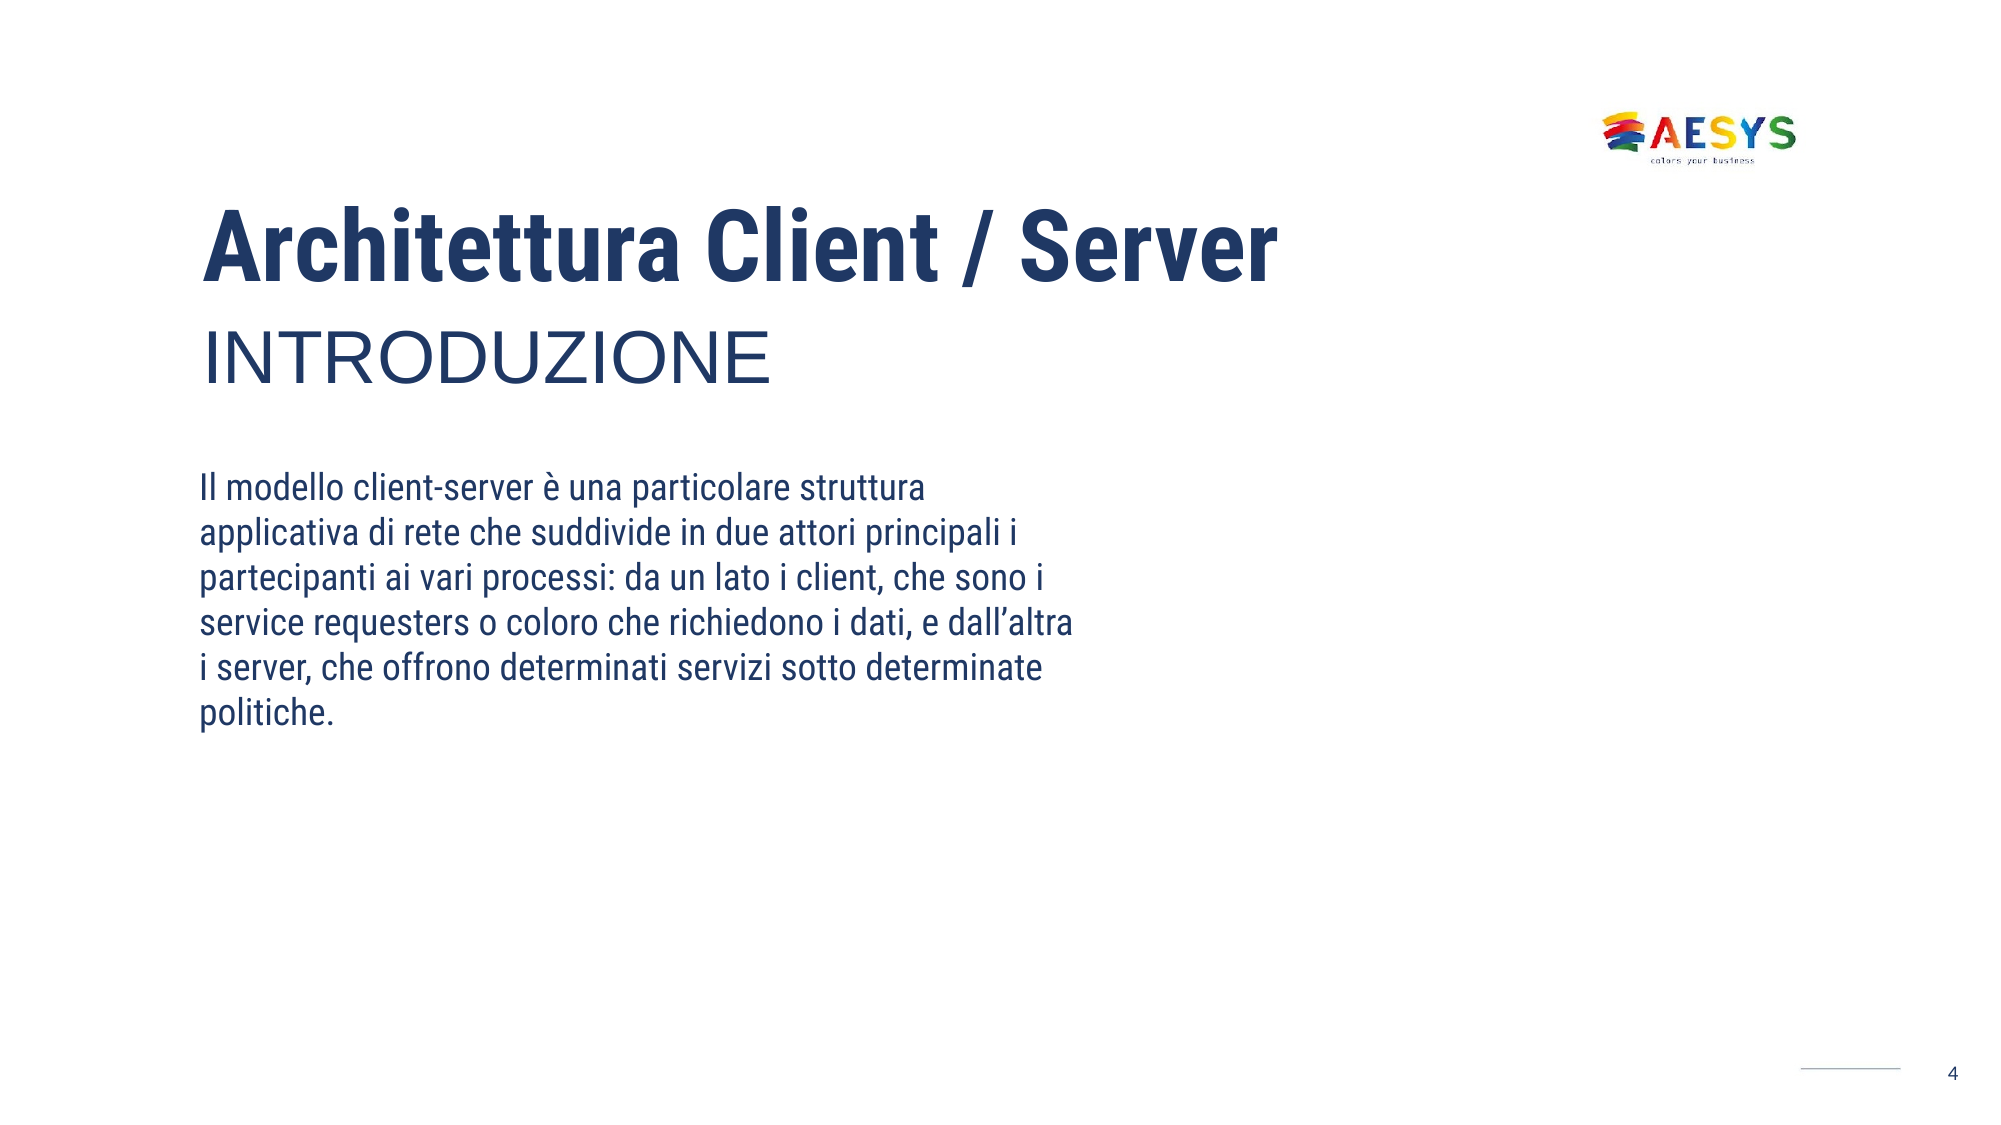

# Architettura Client / Server INTRODUZIONE
Il modello client-server è una particolare struttura applicativa di rete che suddivide in due attori principali i partecipanti ai vari processi: da un lato i client, che sono i service requesters o coloro che richiedono i dati, e dall’altra i server, che offrono determinati servizi sotto determinate politiche.

4